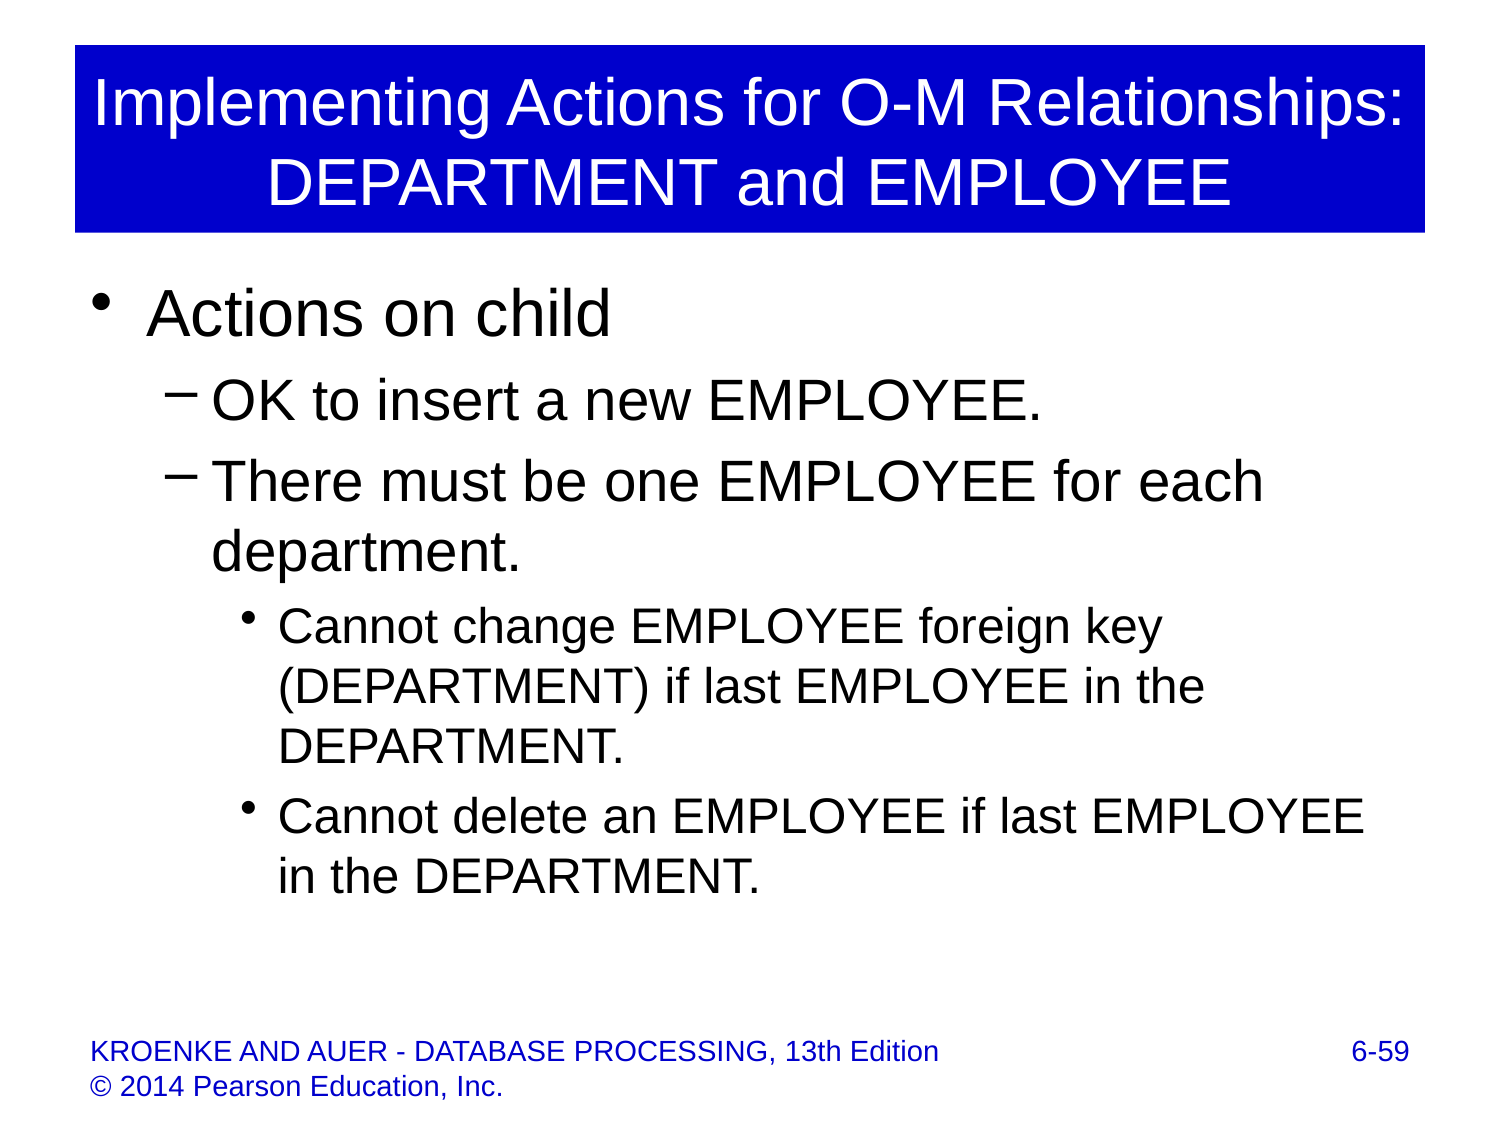

# Implementing Actions for O-M Relationships: DEPARTMENT and EMPLOYEE
Actions on child
OK to insert a new EMPLOYEE.
There must be one EMPLOYEE for each department.
Cannot change EMPLOYEE foreign key (DEPARTMENT) if last EMPLOYEE in the DEPARTMENT.
Cannot delete an EMPLOYEE if last EMPLOYEE in the DEPARTMENT.
6-59

KROENKE AND AUER - DATABASE PROCESSING, 13th Edition © 2014 Pearson Education, Inc.